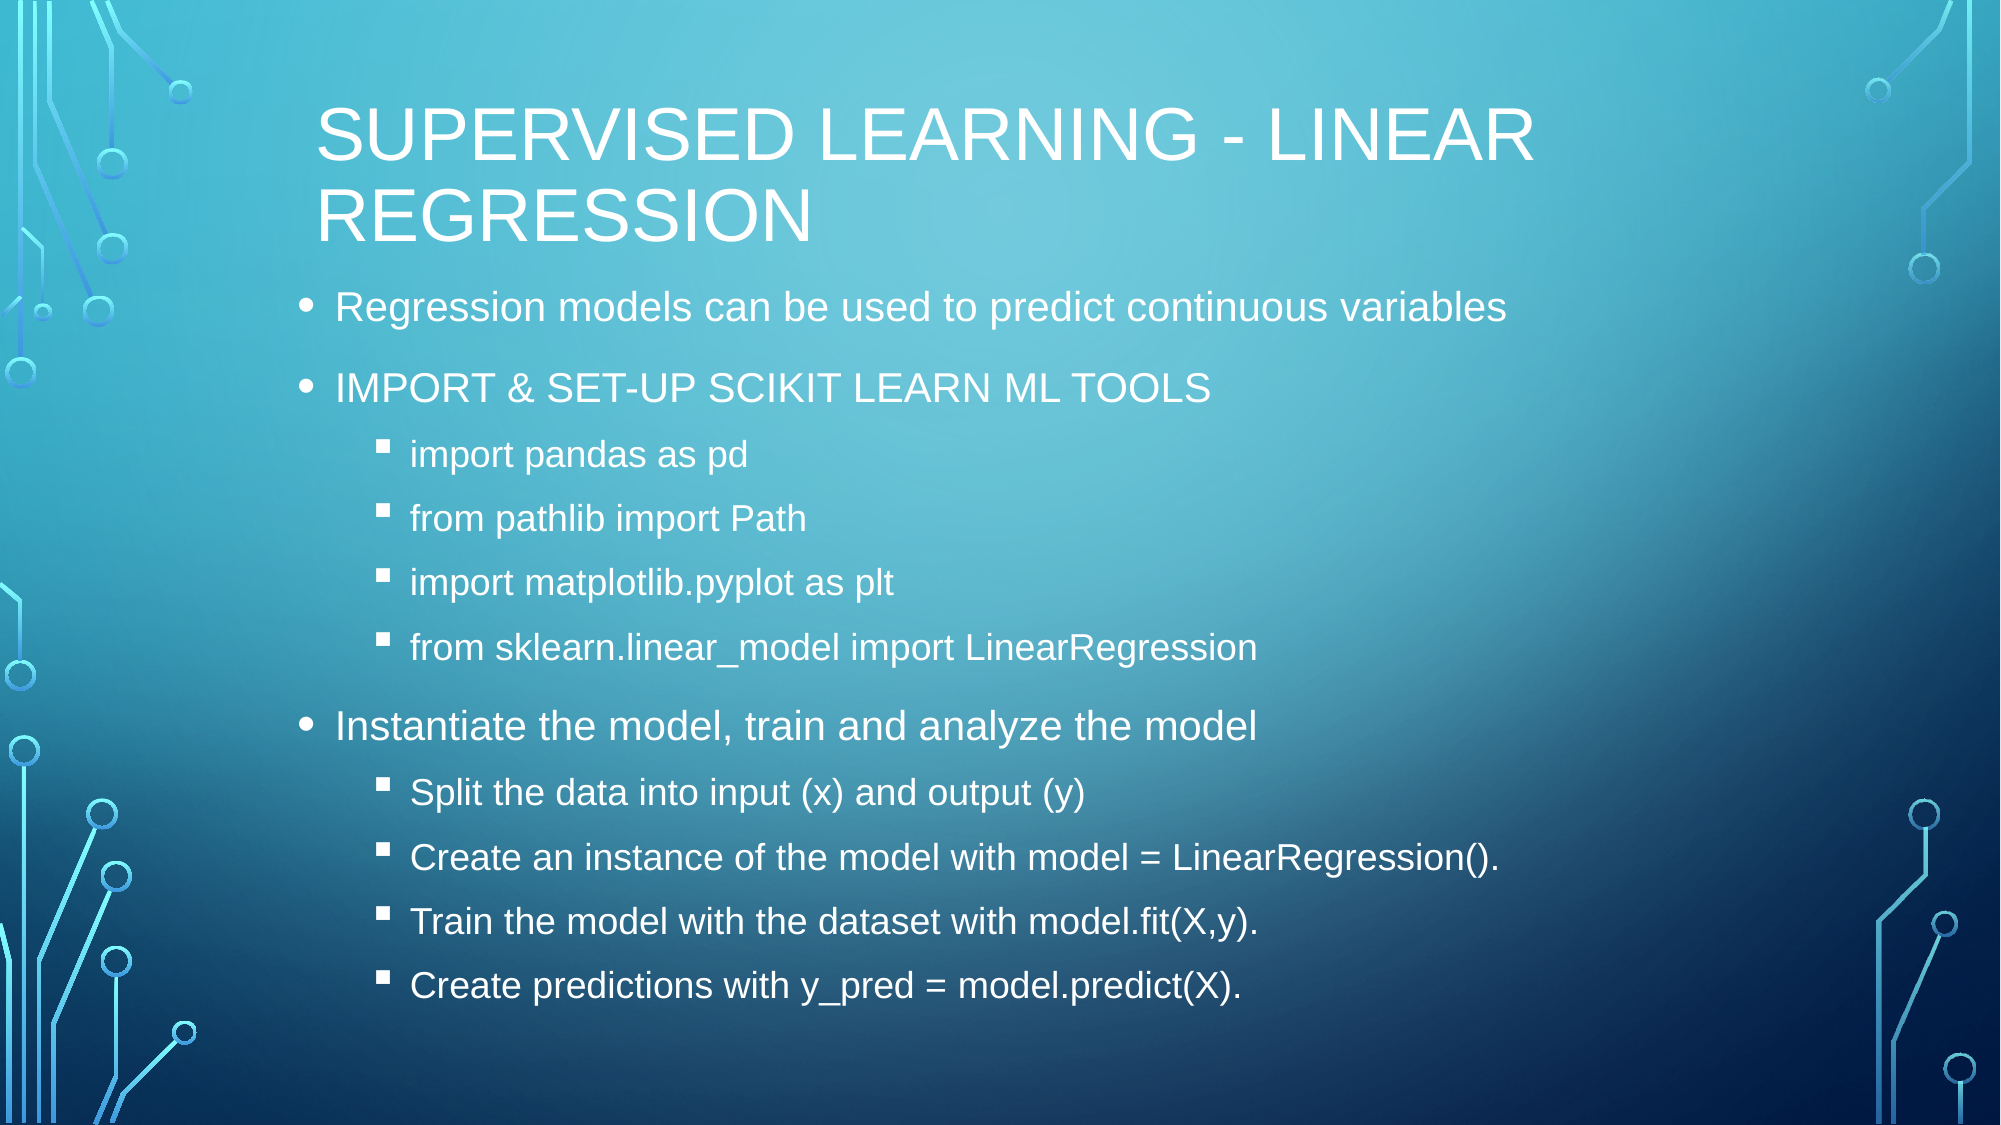

Supervised learning - Linear RegRession
Regression models can be used to predict continuous variables
IMPORT & SET-UP SCIKIT LEARN ML TOOLS
import pandas as pd
from pathlib import Path
import matplotlib.pyplot as plt
from sklearn.linear_model import LinearRegression
Instantiate the model, train and analyze the model
Split the data into input (x) and output (y)
Create an instance of the model with model = LinearRegression().
Train the model with the dataset with model.fit(X,y).
Create predictions with y_pred = model.predict(X).